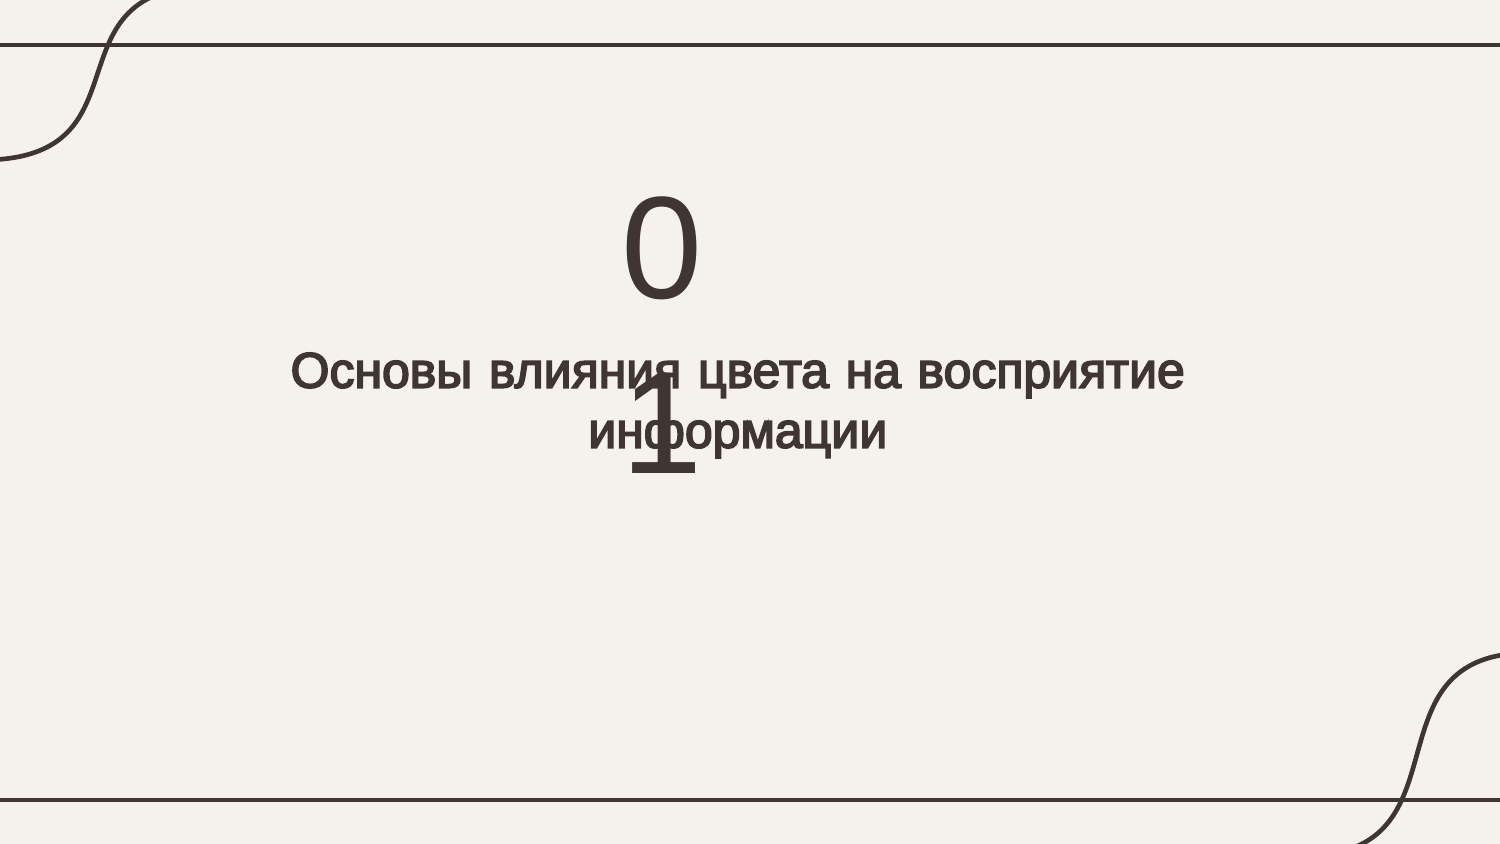

01
Основы влияния цвета на восприятие информации